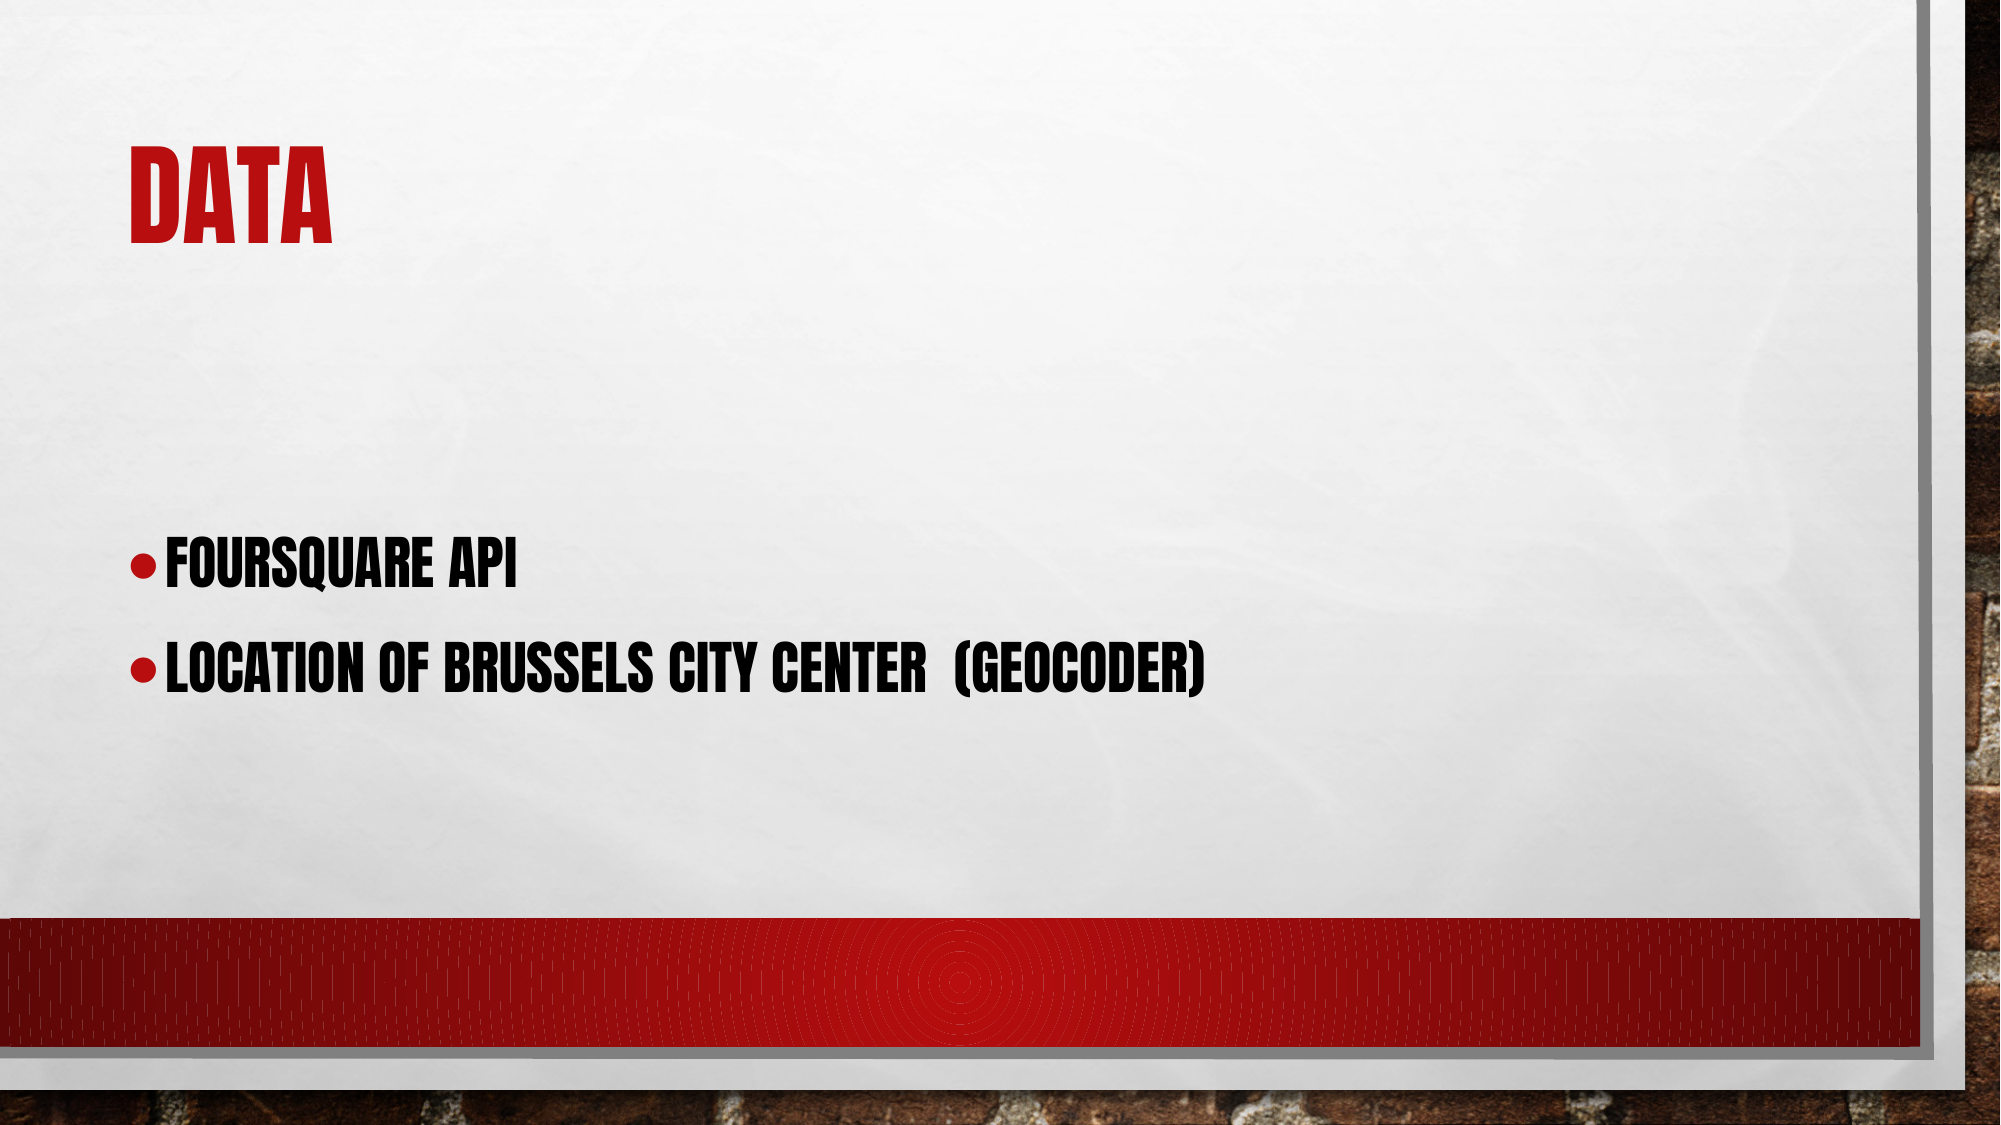

# Data
FourSquare API
Location of Brussels City Center  (Geocoder)